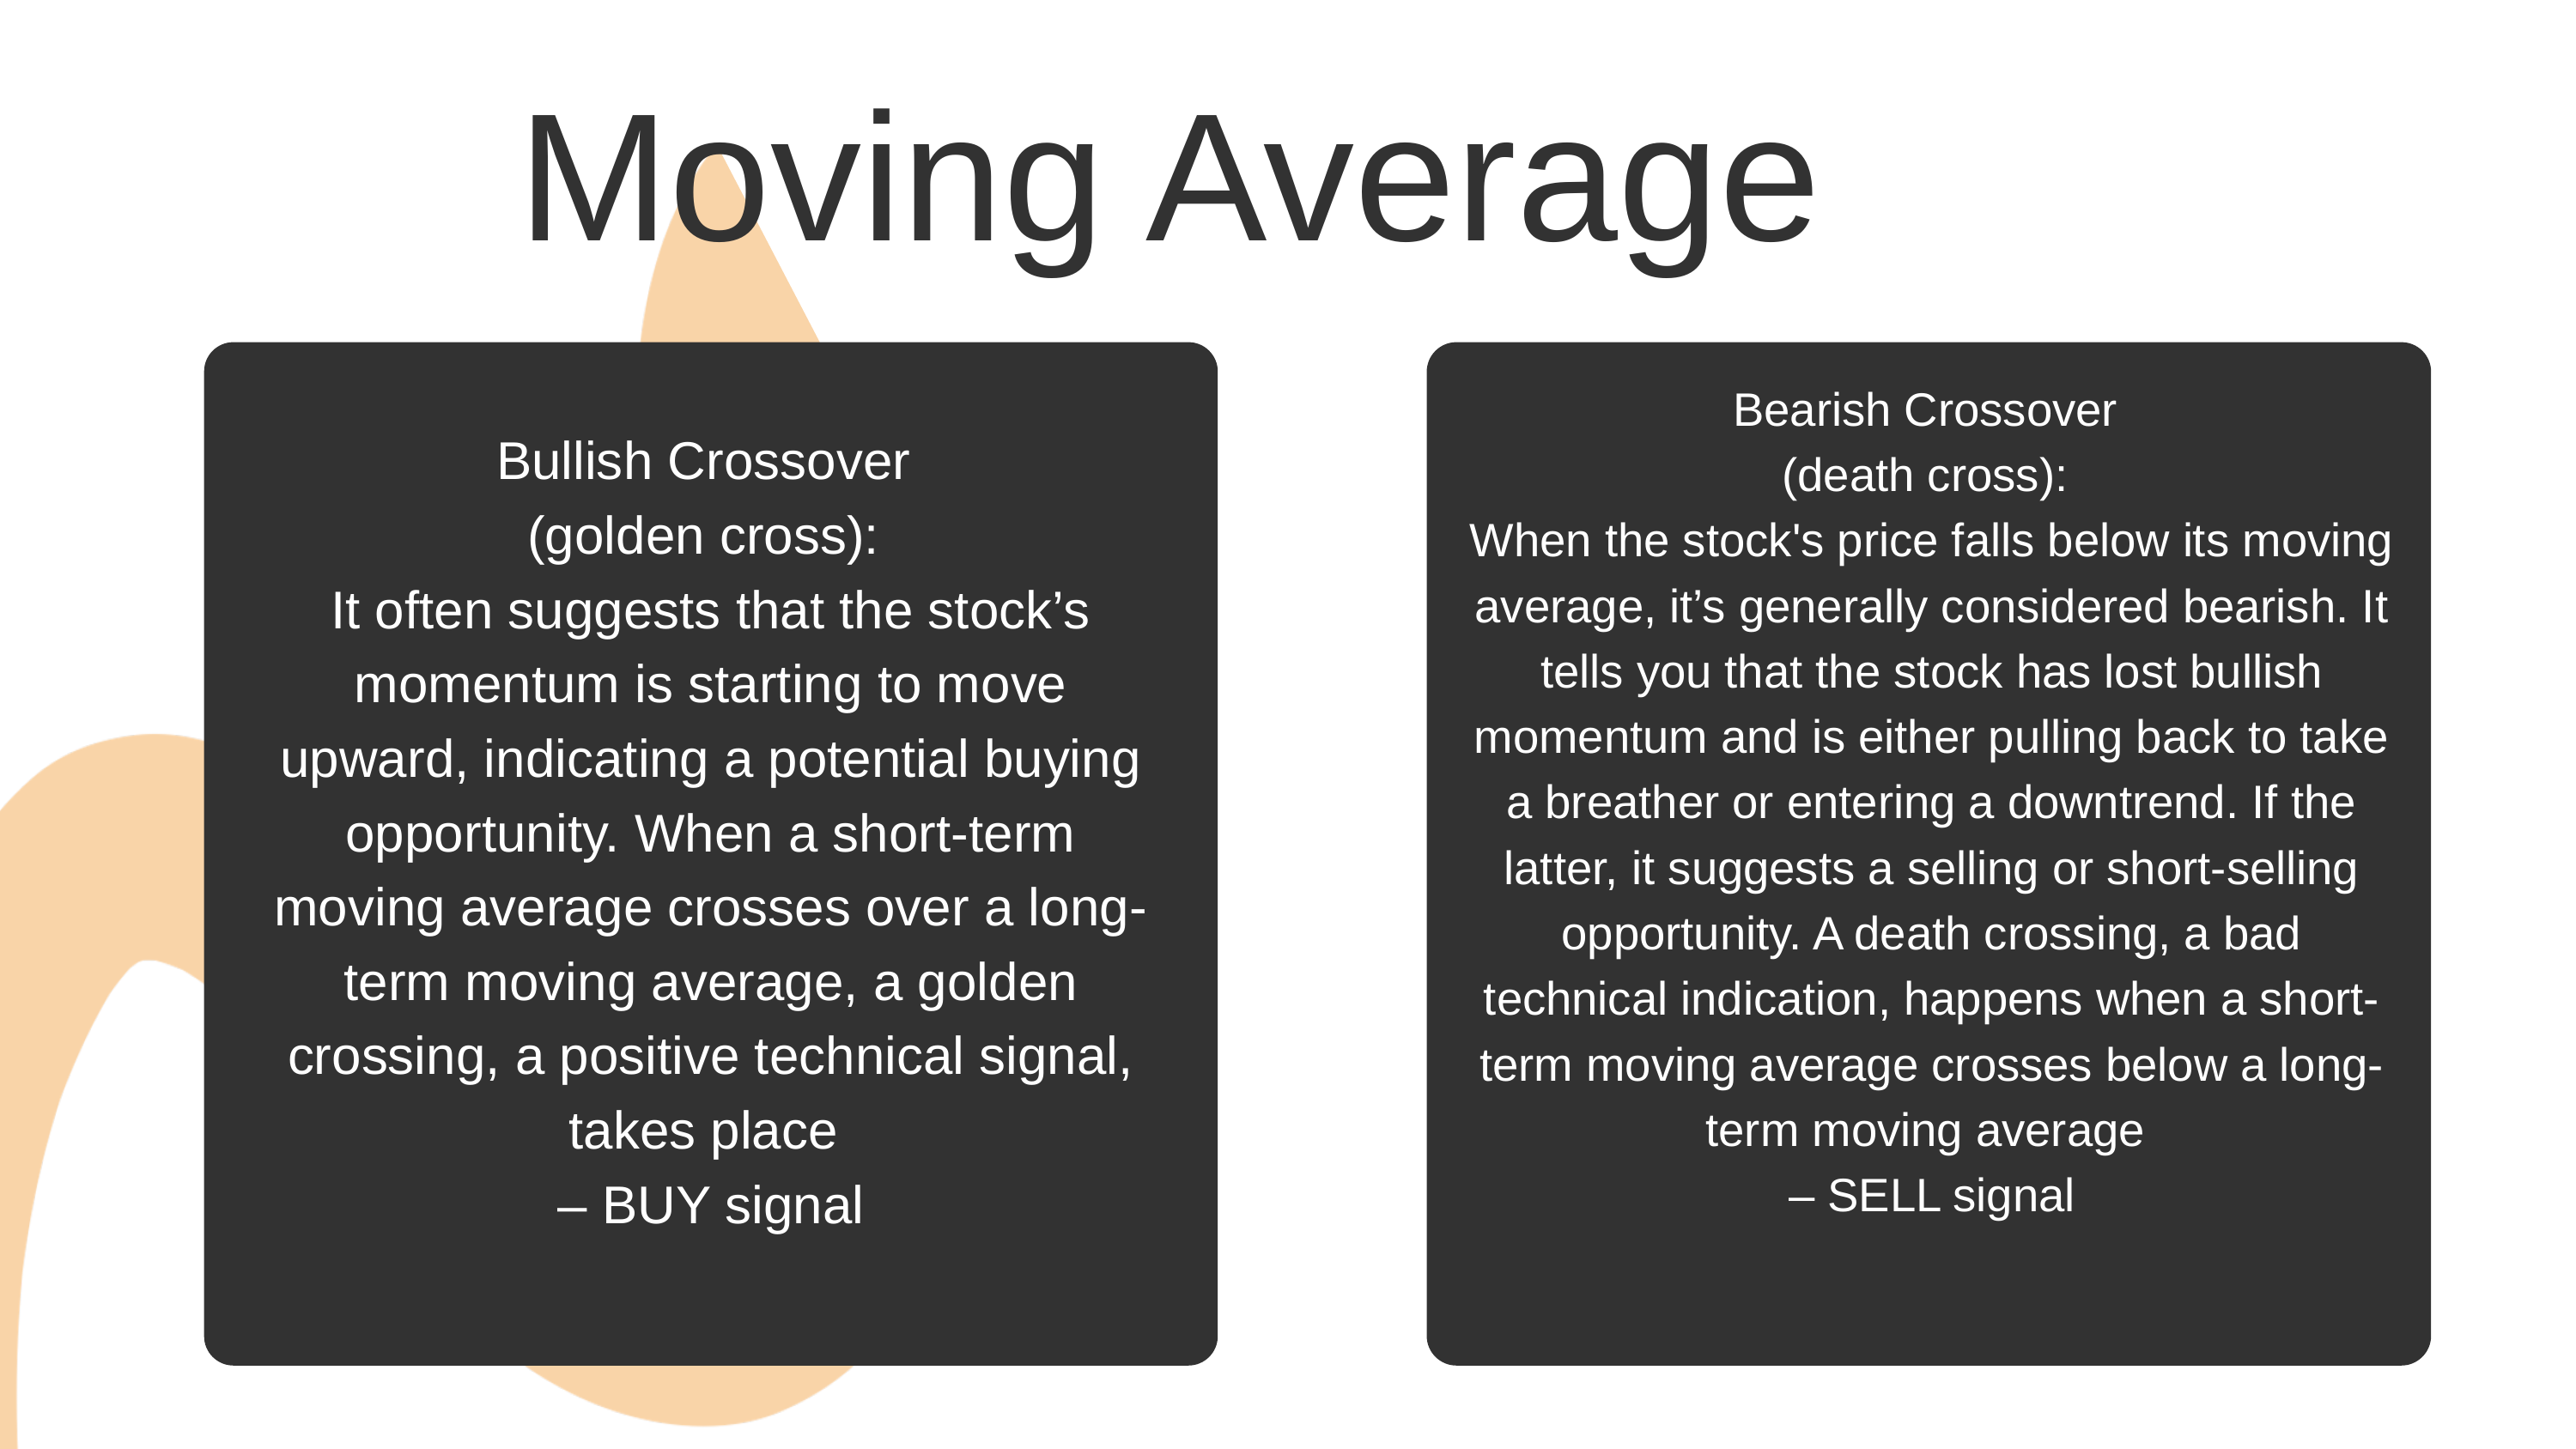

Moving Average

Bearish Crossover
(death cross):
When the stock's price falls below its moving average, it’s generally considered bearish. It tells you that the stock has lost bullish momentum and is either pulling back to take a breather or entering a downtrend. If the latter, it suggests a selling or short-selling opportunity. A death crossing, a bad technical indication, happens when a short-term moving average crosses below a long-term moving average
– SELL signal
Bullish Crossover
(golden cross):
It often suggests that the stock’s momentum is starting to move upward, indicating a potential buying opportunity. When a short-term moving average crosses over a long-term moving average, a golden crossing, a positive technical signal, takes place
– BUY signal